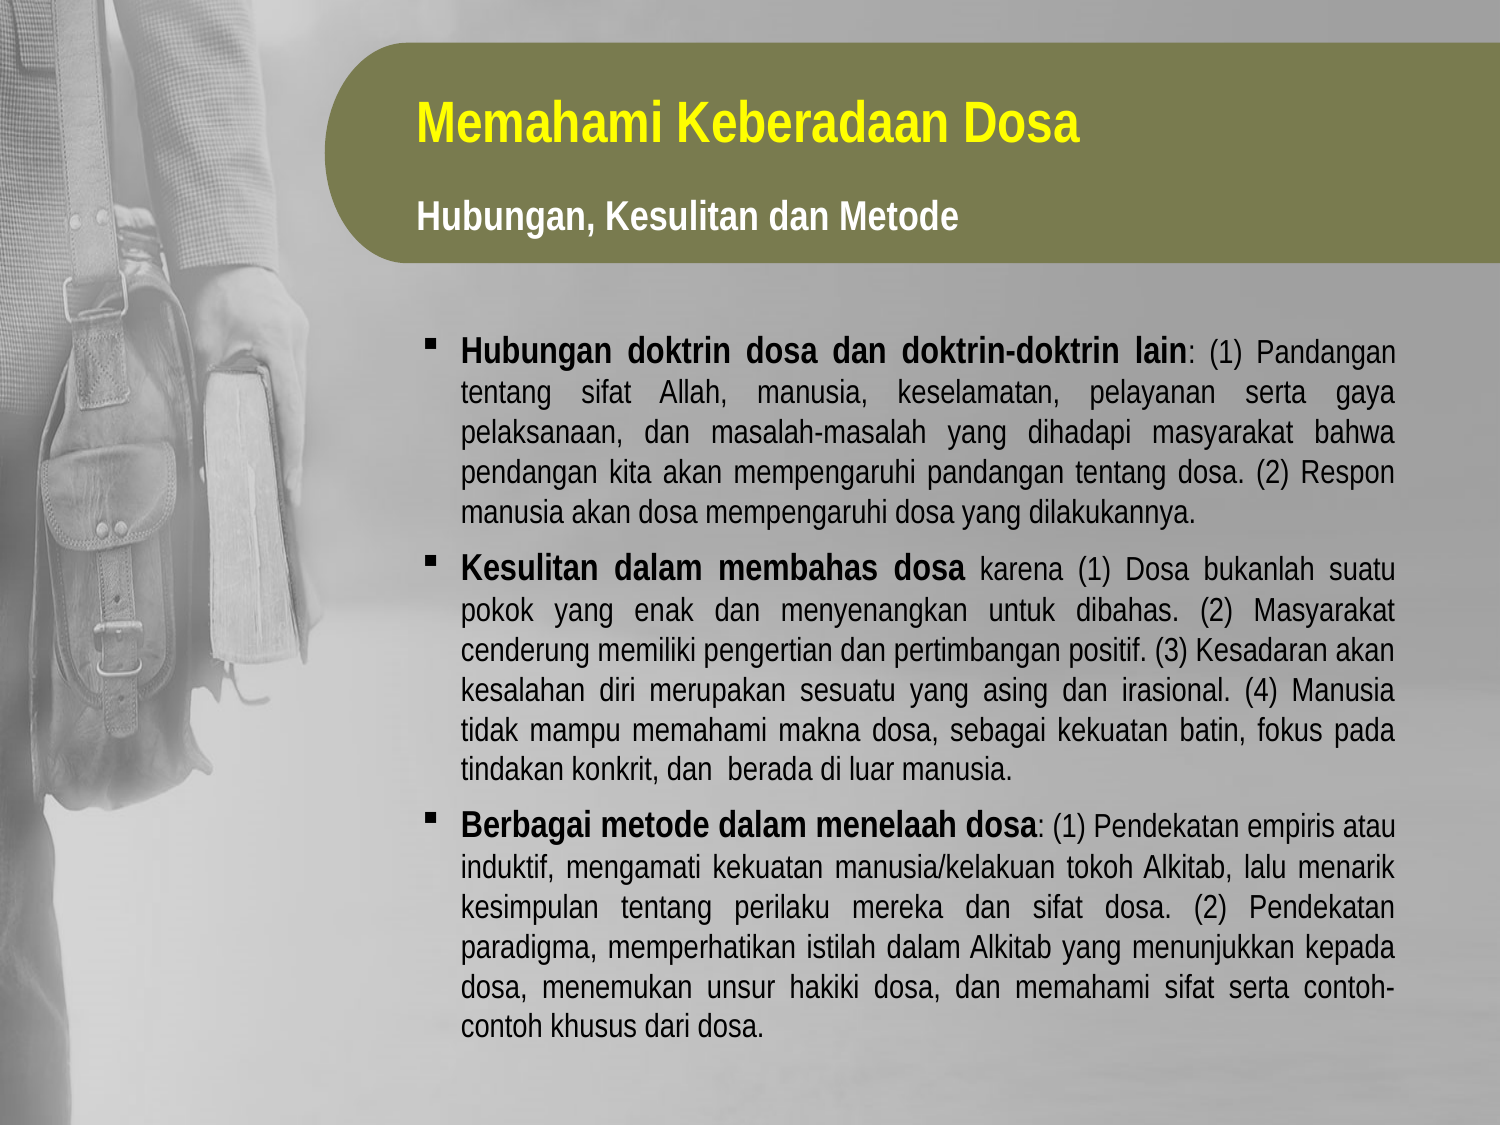

Memahami Keberadaan Dosa
Hubungan, Kesulitan dan Metode
Hubungan doktrin dosa dan doktrin-doktrin lain: (1) Pandangan tentang sifat Allah, manusia, keselamatan, pelayanan serta gaya pelaksanaan, dan masalah-masalah yang dihadapi masyarakat bahwa pendangan kita akan mempengaruhi pandangan tentang dosa. (2) Respon manusia akan dosa mempengaruhi dosa yang dilakukannya.
Kesulitan dalam membahas dosa karena (1) Dosa bukanlah suatu pokok yang enak dan menyenangkan untuk dibahas. (2) Masyarakat cenderung memiliki pengertian dan pertimbangan positif. (3) Kesadaran akan kesalahan diri merupakan sesuatu yang asing dan irasional. (4) Manusia tidak mampu memahami makna dosa, sebagai kekuatan batin, fokus pada tindakan konkrit, dan  berada di luar manusia.
Berbagai metode dalam menelaah dosa: (1) Pendekatan empiris atau induktif, mengamati kekuatan manusia/kelakuan tokoh Alkitab, lalu menarik kesimpulan tentang perilaku mereka dan sifat dosa. (2) Pendekatan paradigma, memperhatikan istilah dalam Alkitab yang menunjukkan kepada dosa, menemukan unsur hakiki dosa, dan memahami sifat serta contoh-contoh khusus dari dosa.